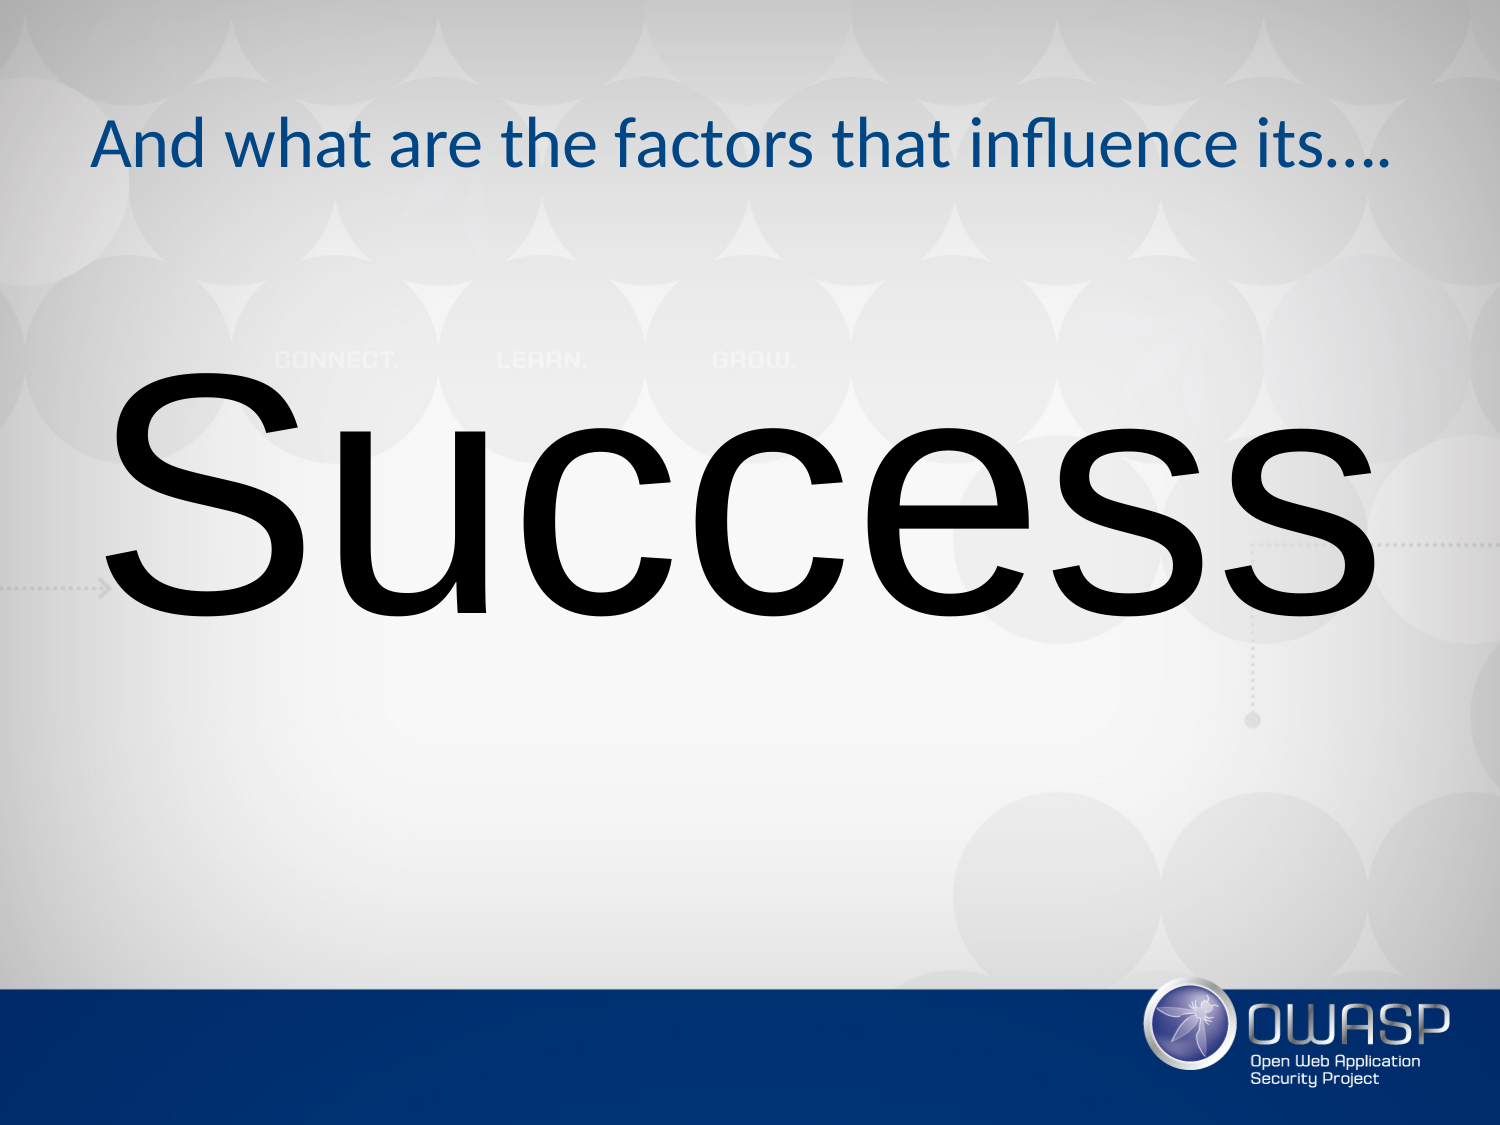

# And what are the factors that influence its….
Success